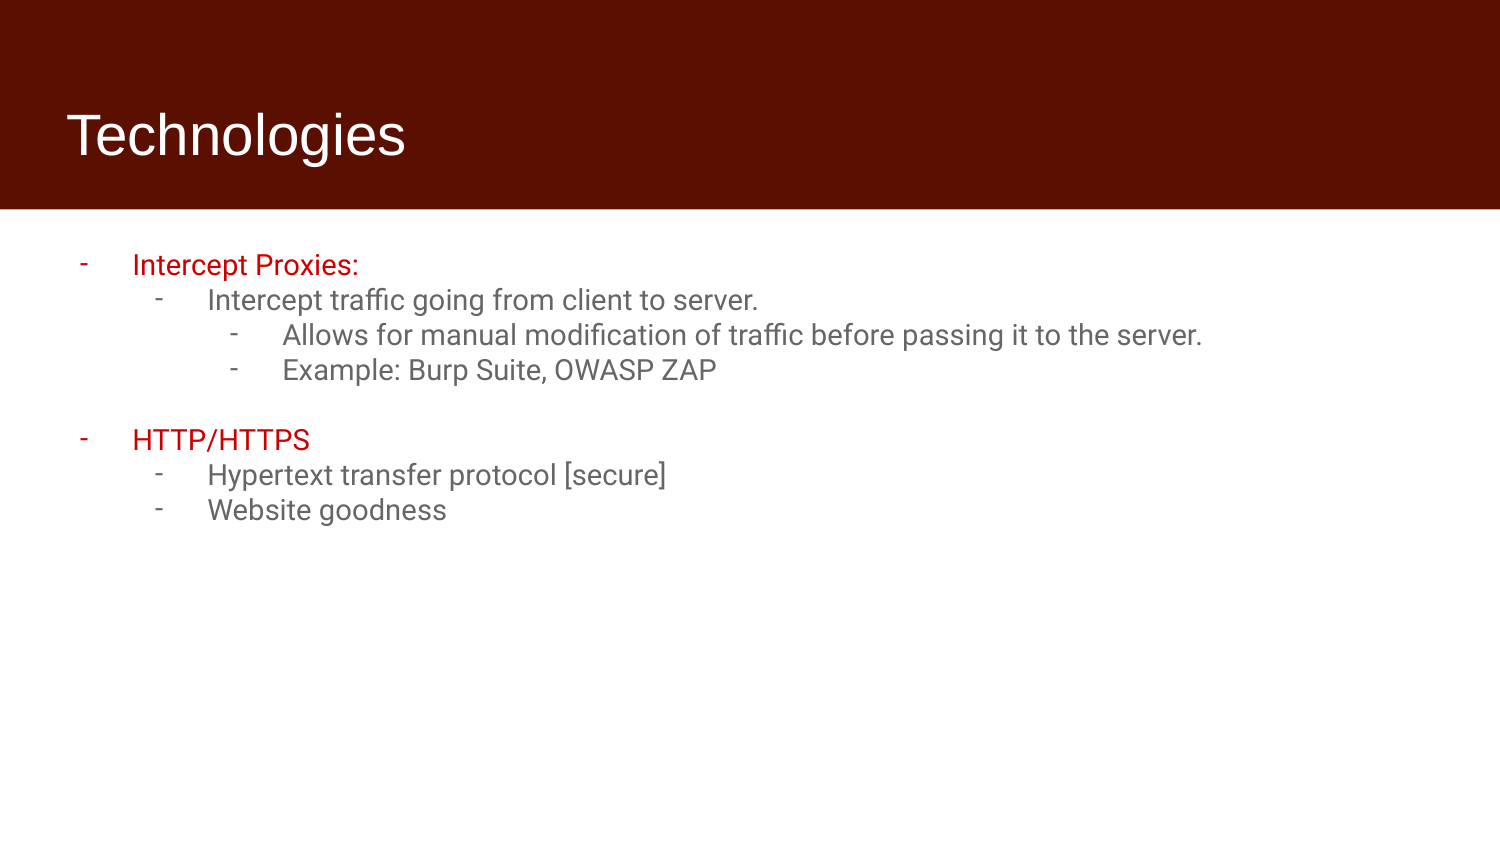

# Technologies
Intercept Proxies:
Intercept traffic going from client to server.
Allows for manual modification of traffic before passing it to the server.
Example: Burp Suite, OWASP ZAP

HTTP/HTTPS
Hypertext transfer protocol [secure]
Website goodness